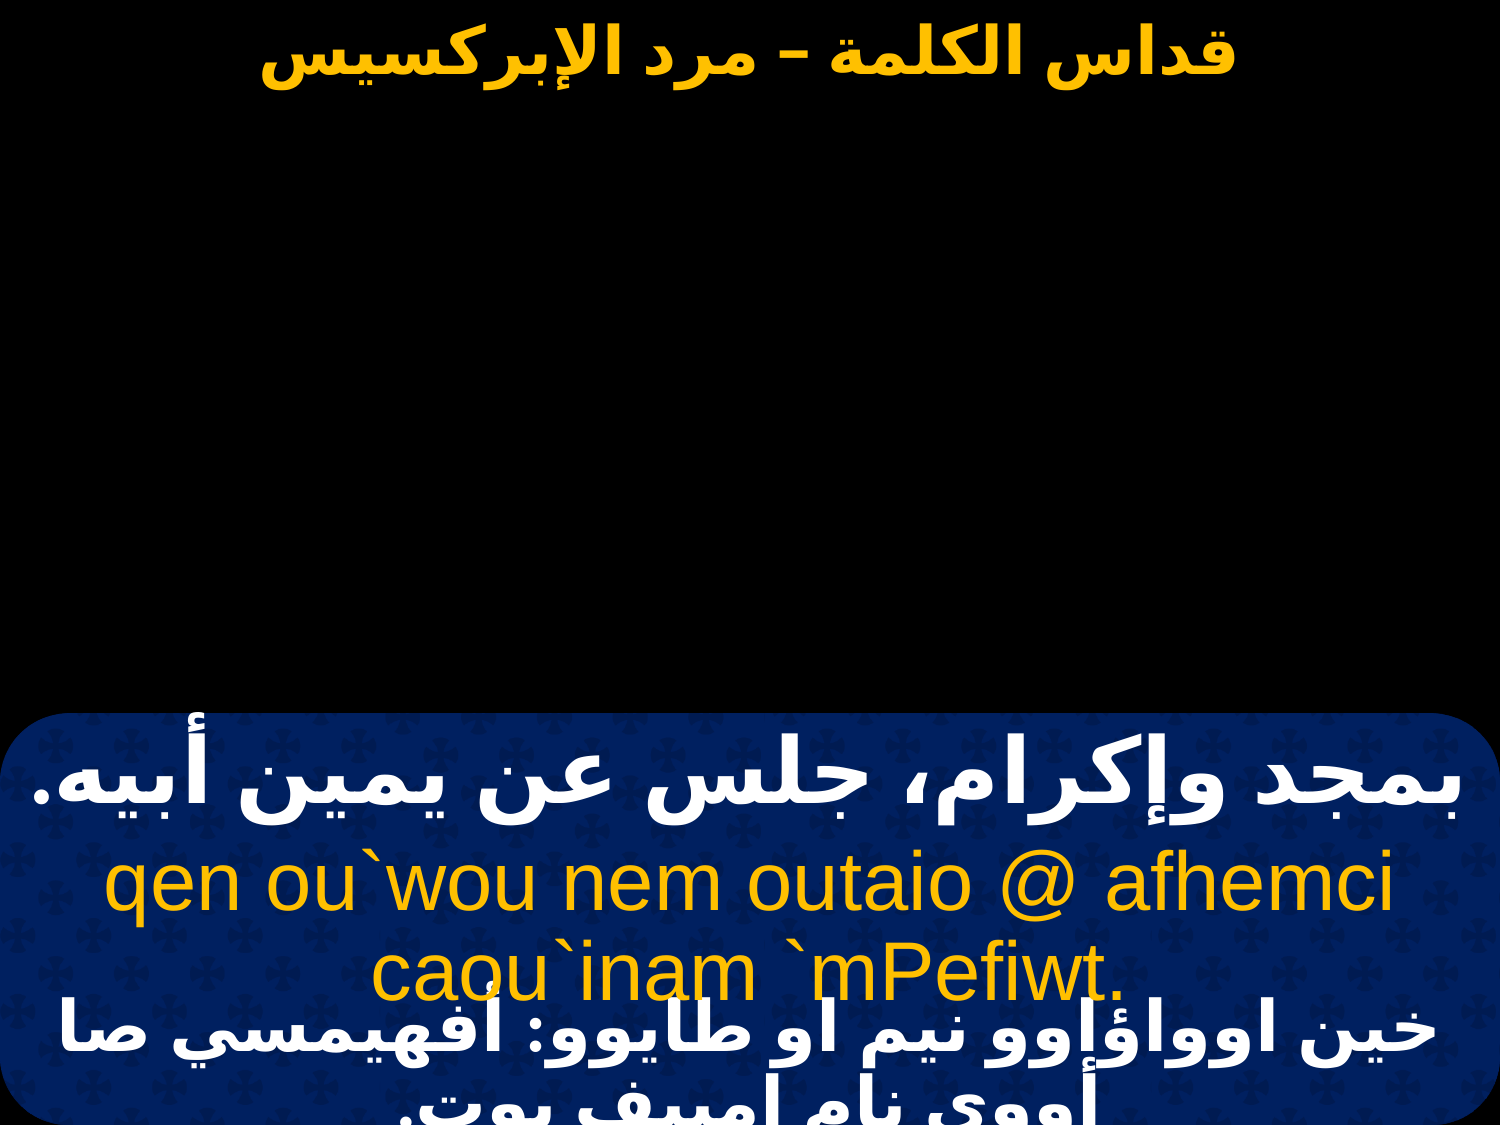

#
بمجد وإكرام، جلس عن يمين أبيه.
qen ou`wou nem outaio @ afhemci caou`inam `mPefiwt.
خين اوواؤاوو نيم او طايوو: أفهيمسي صا أووى نام إمبيف يوت.